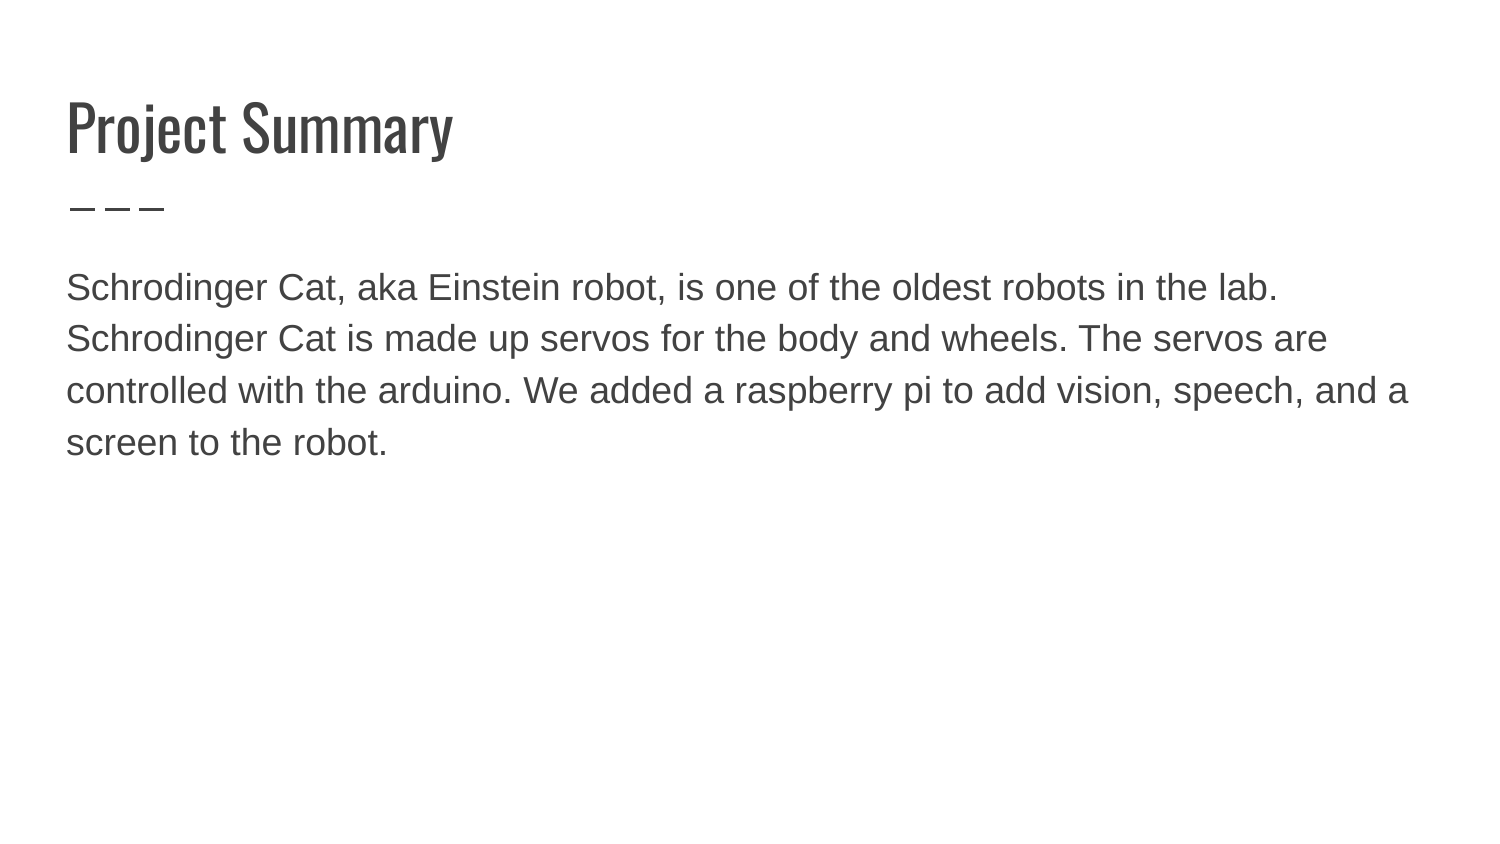

# Project Summary
Schrodinger Cat, aka Einstein robot, is one of the oldest robots in the lab. Schrodinger Cat is made up servos for the body and wheels. The servos are controlled with the arduino. We added a raspberry pi to add vision, speech, and a screen to the robot.